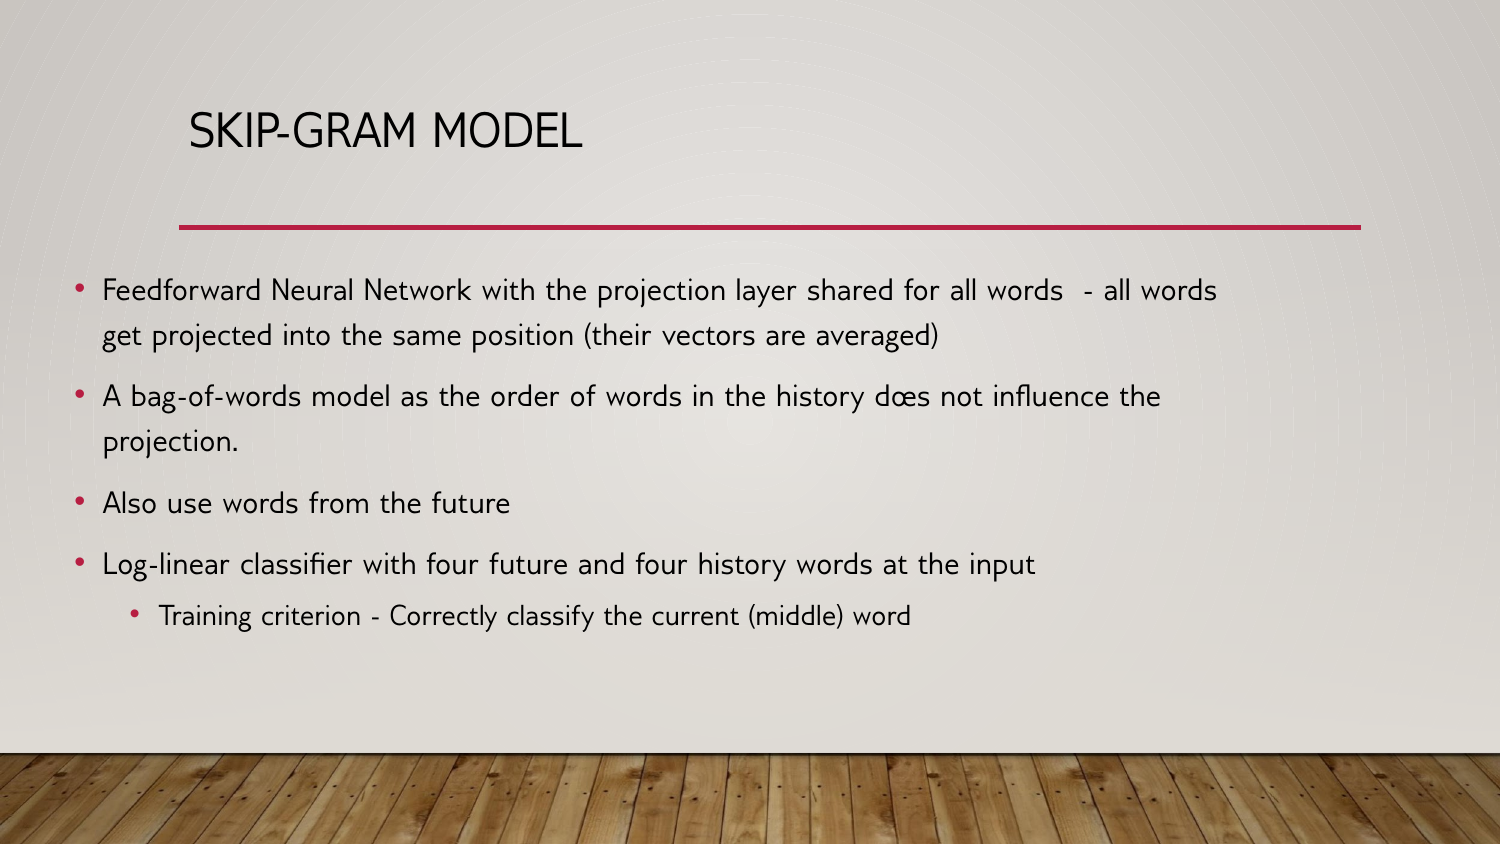

# SKIP-GRAM MODEL
Feedforward Neural Network with the projection layer shared for all words  - all words get projected into the same position (their vectors are averaged)
A bag-of-words model as the order of words in the history does not influence the projection.
Also use words from the future
Log-linear classifier with four future and four history words at the input
Training criterion - Correctly classify the current (middle) word